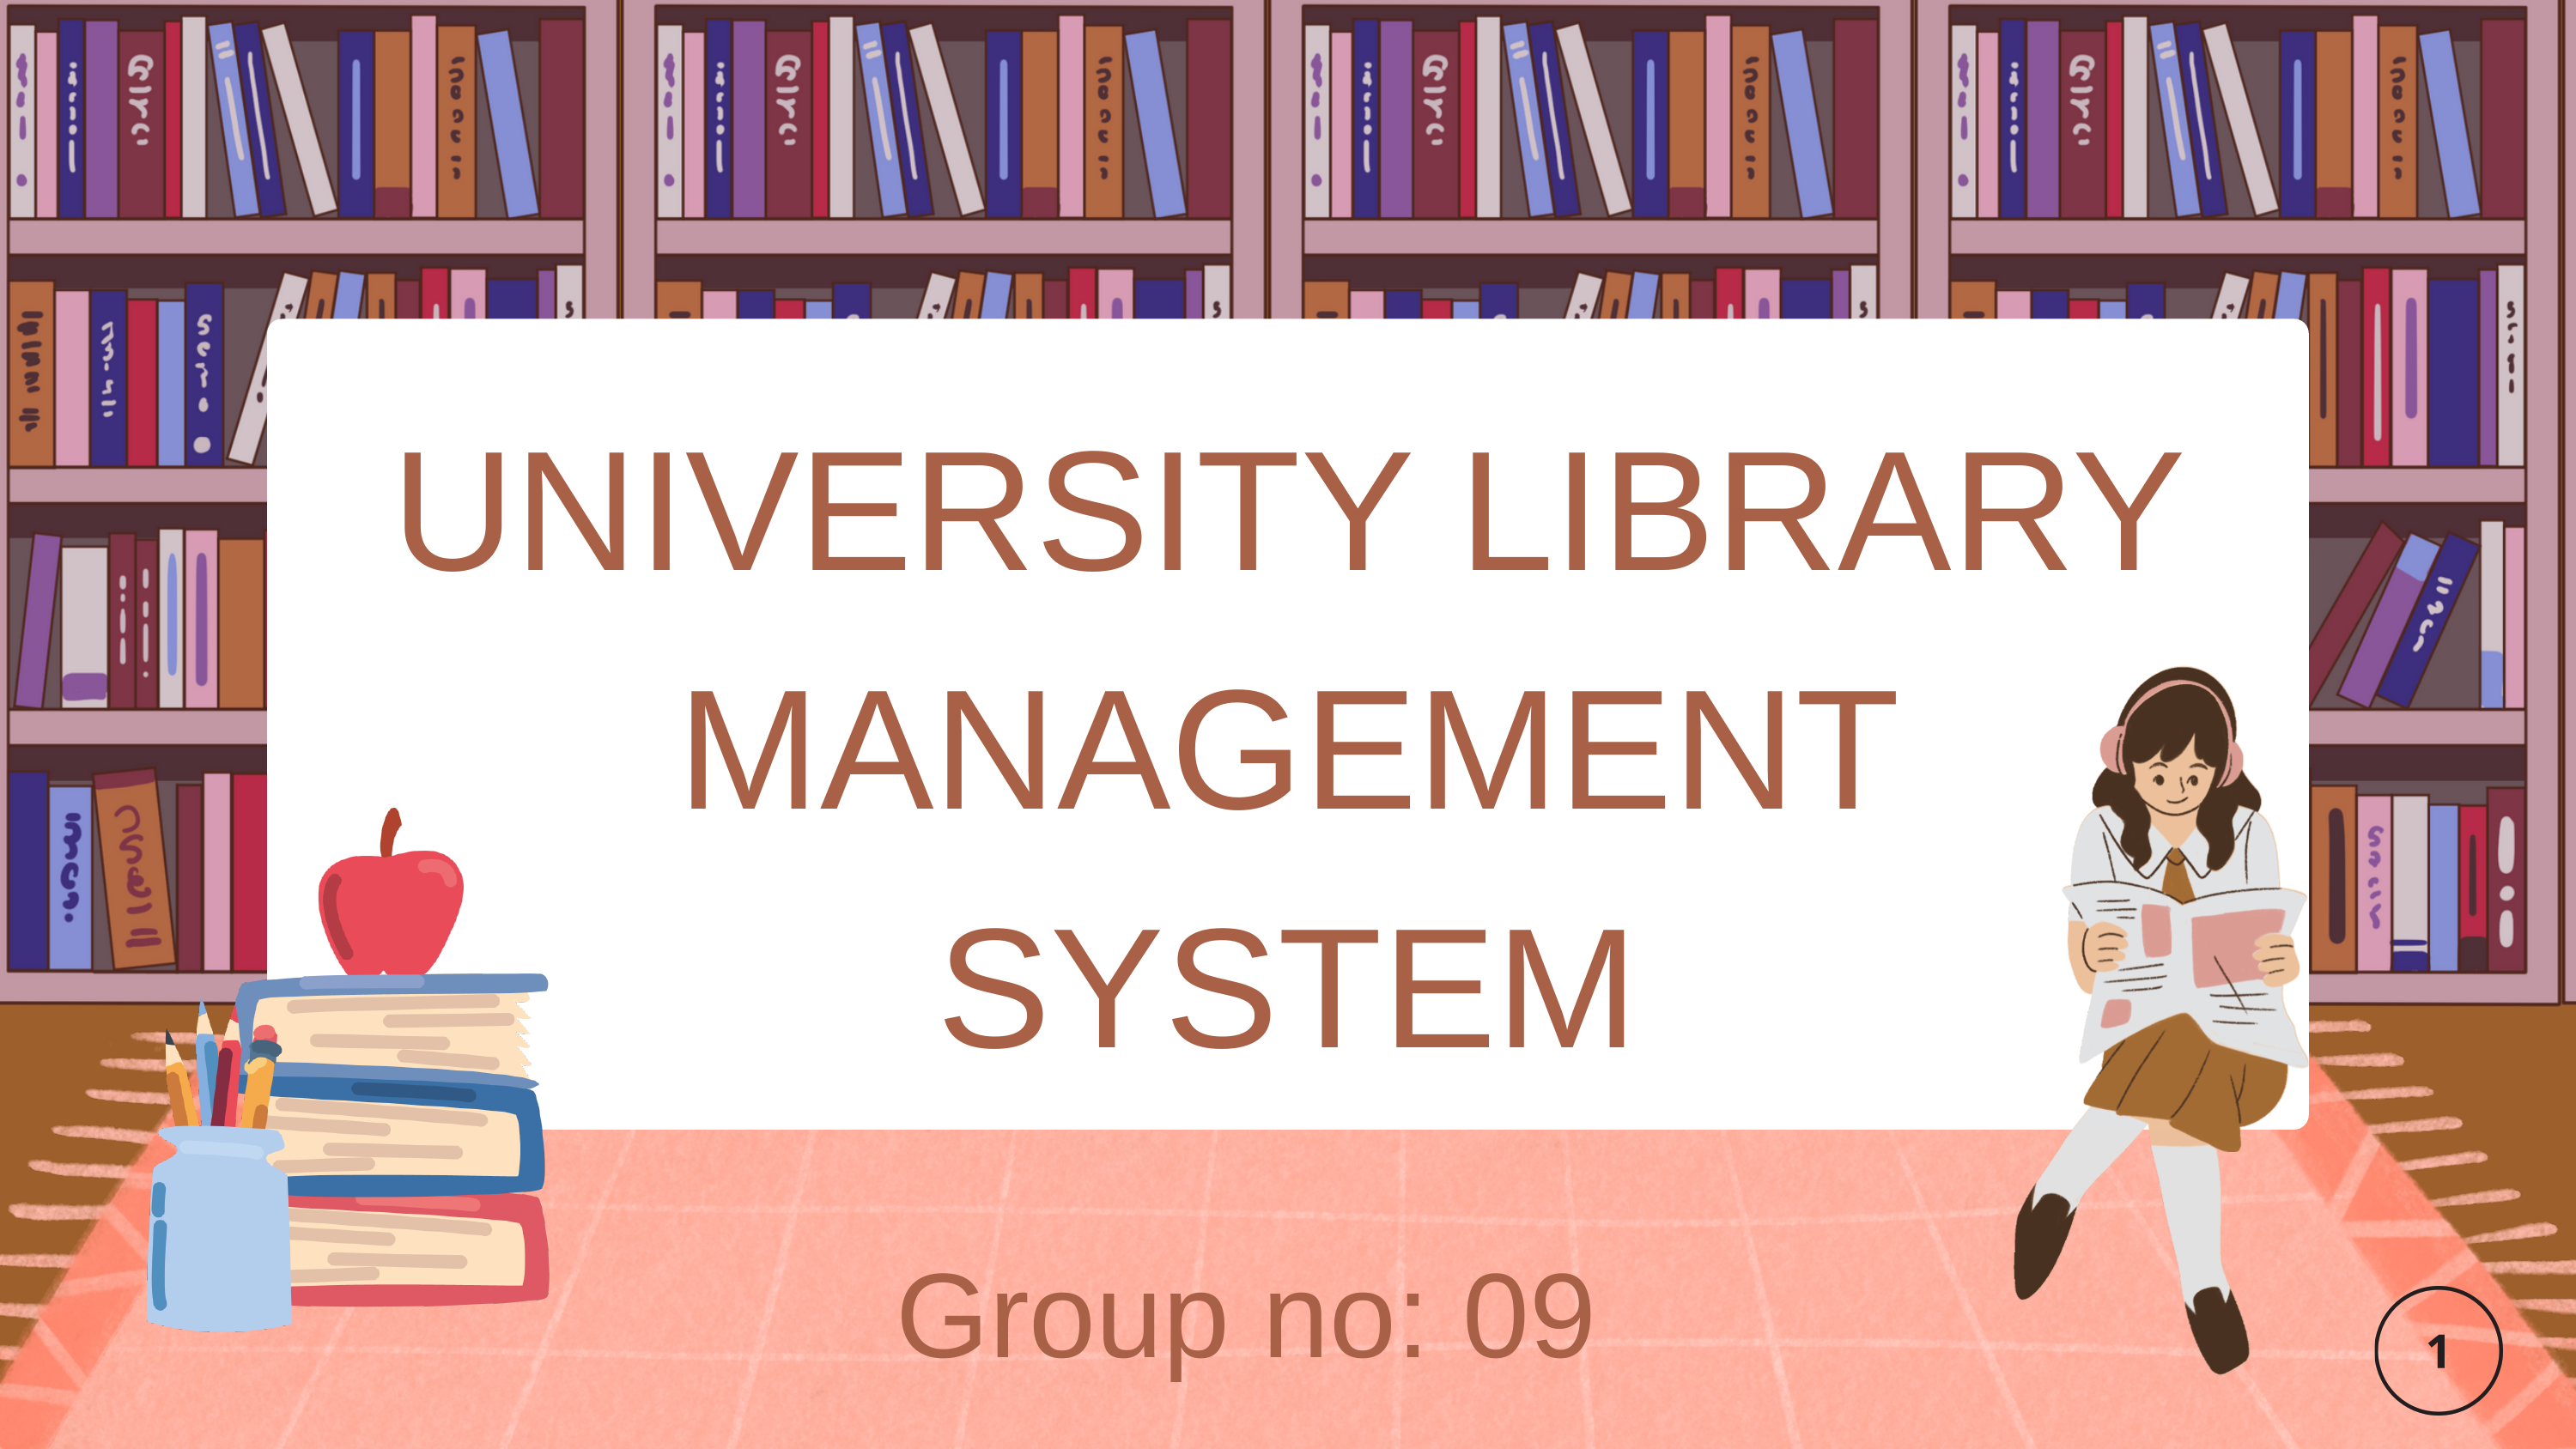

UNIVERSITY LIBRARY MANAGEMENT SYSTEM

Group no: 09